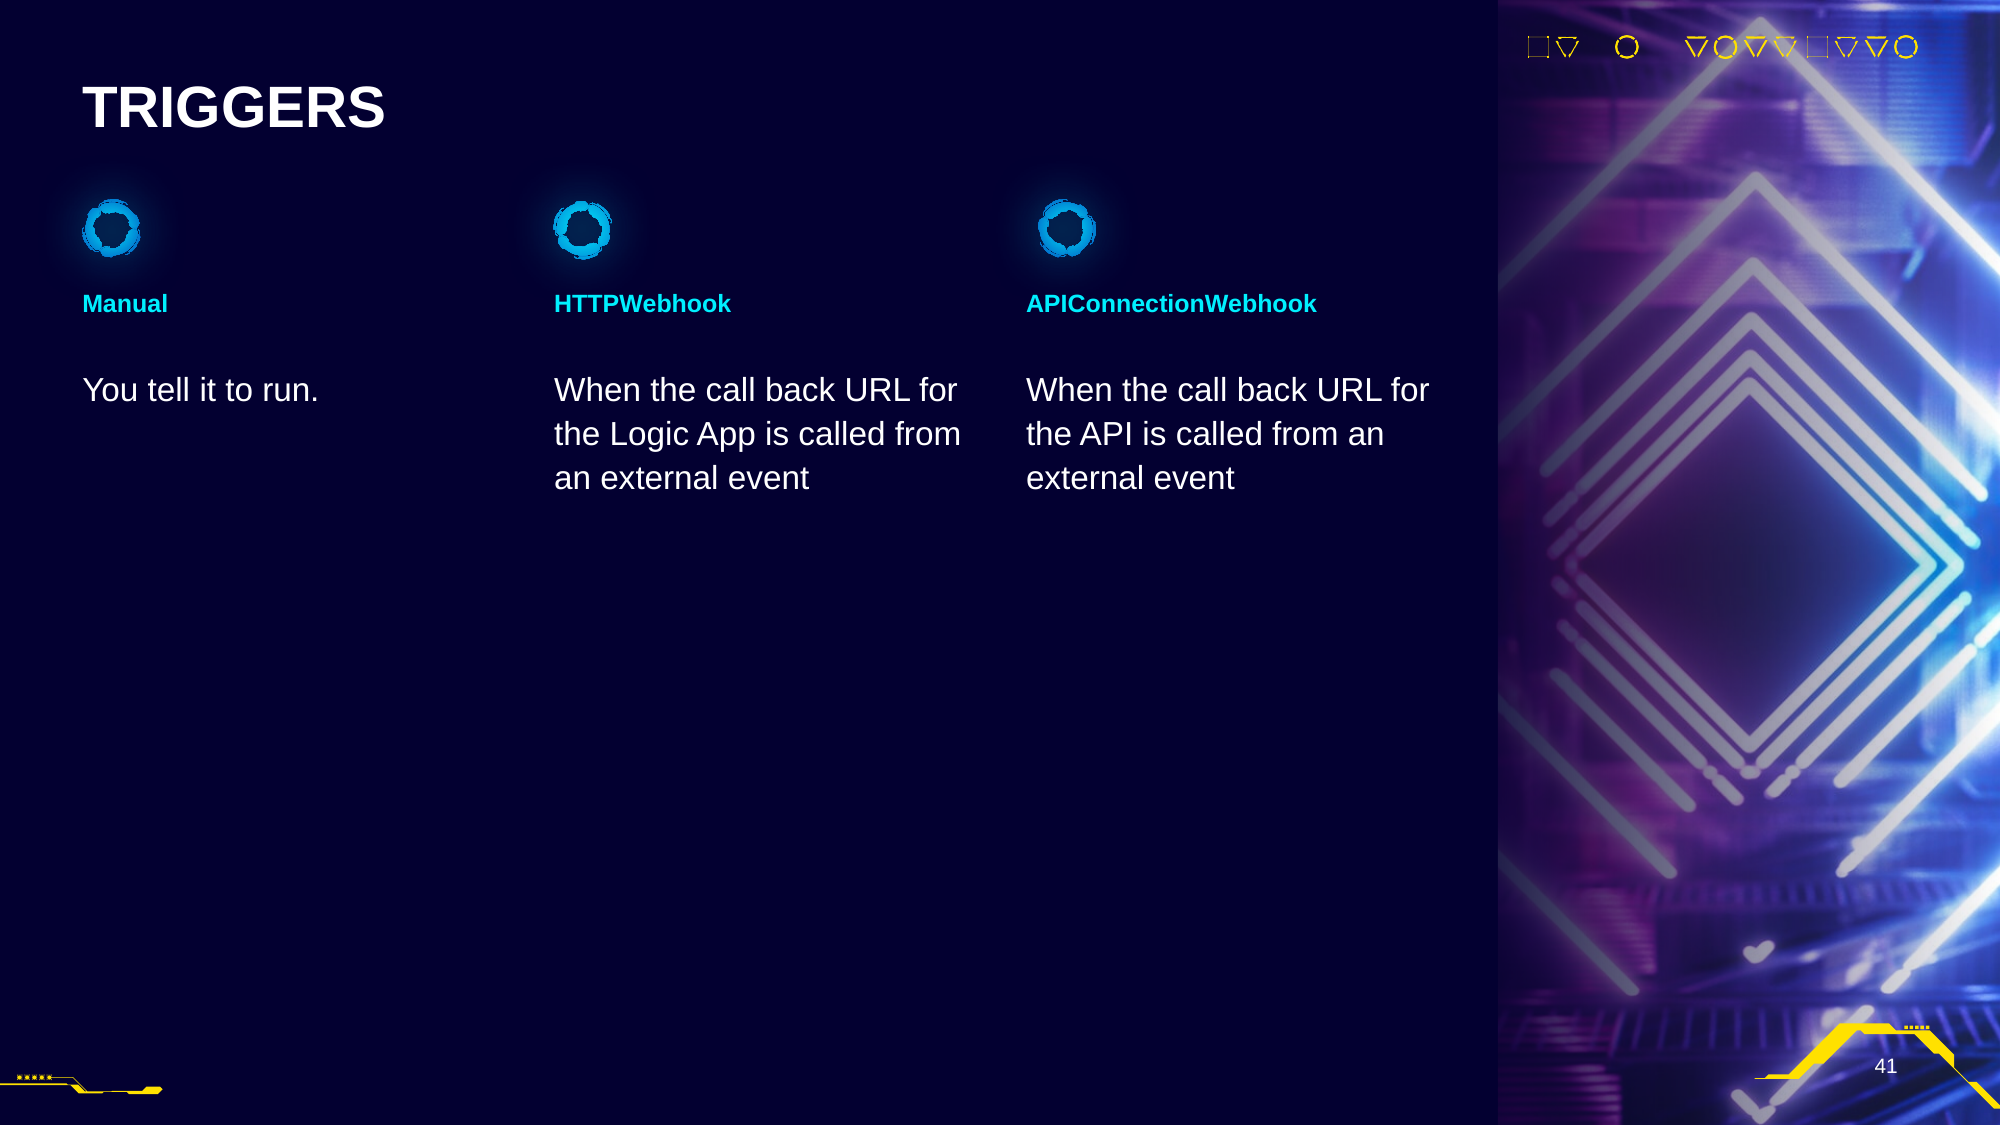

# Triggers
Manual
HTTPWebhook
APIConnectionWebhook
You tell it to run.

When the call back URL for the Logic App is called from an external event
When the call back URL for the API is called from an external event

41